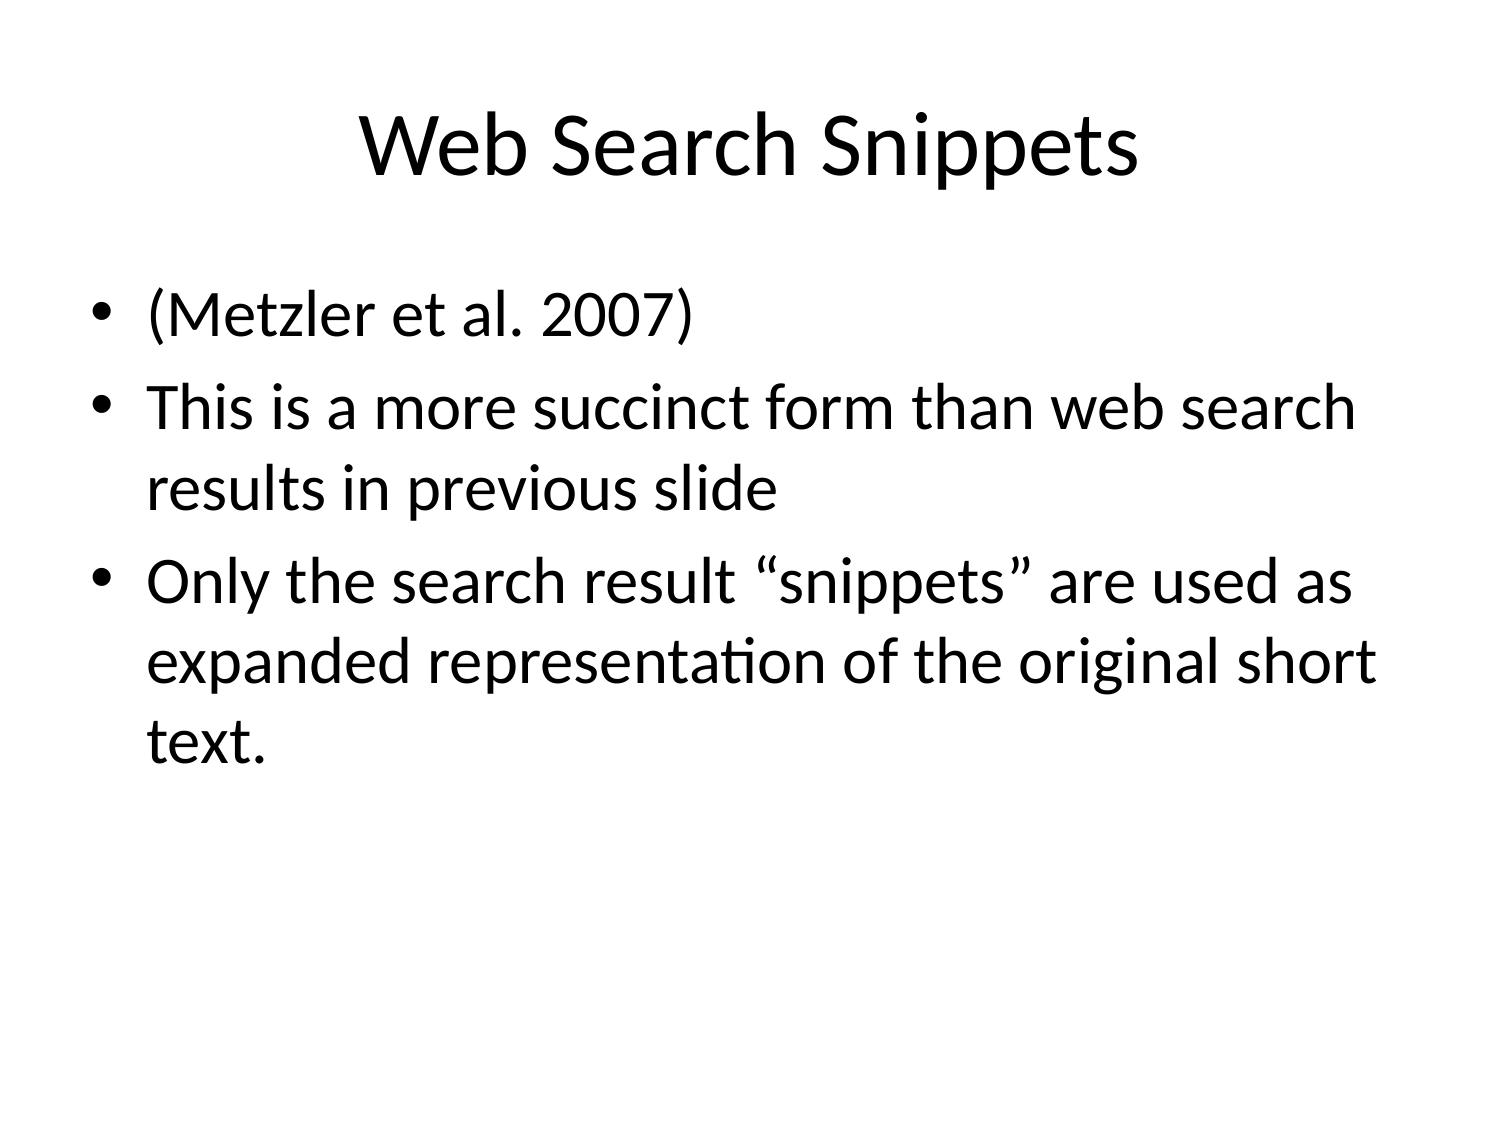

# Web Search Snippets
(Metzler et al. 2007)
This is a more succinct form than web search results in previous slide
Only the search result “snippets” are used as expanded representation of the original short text.